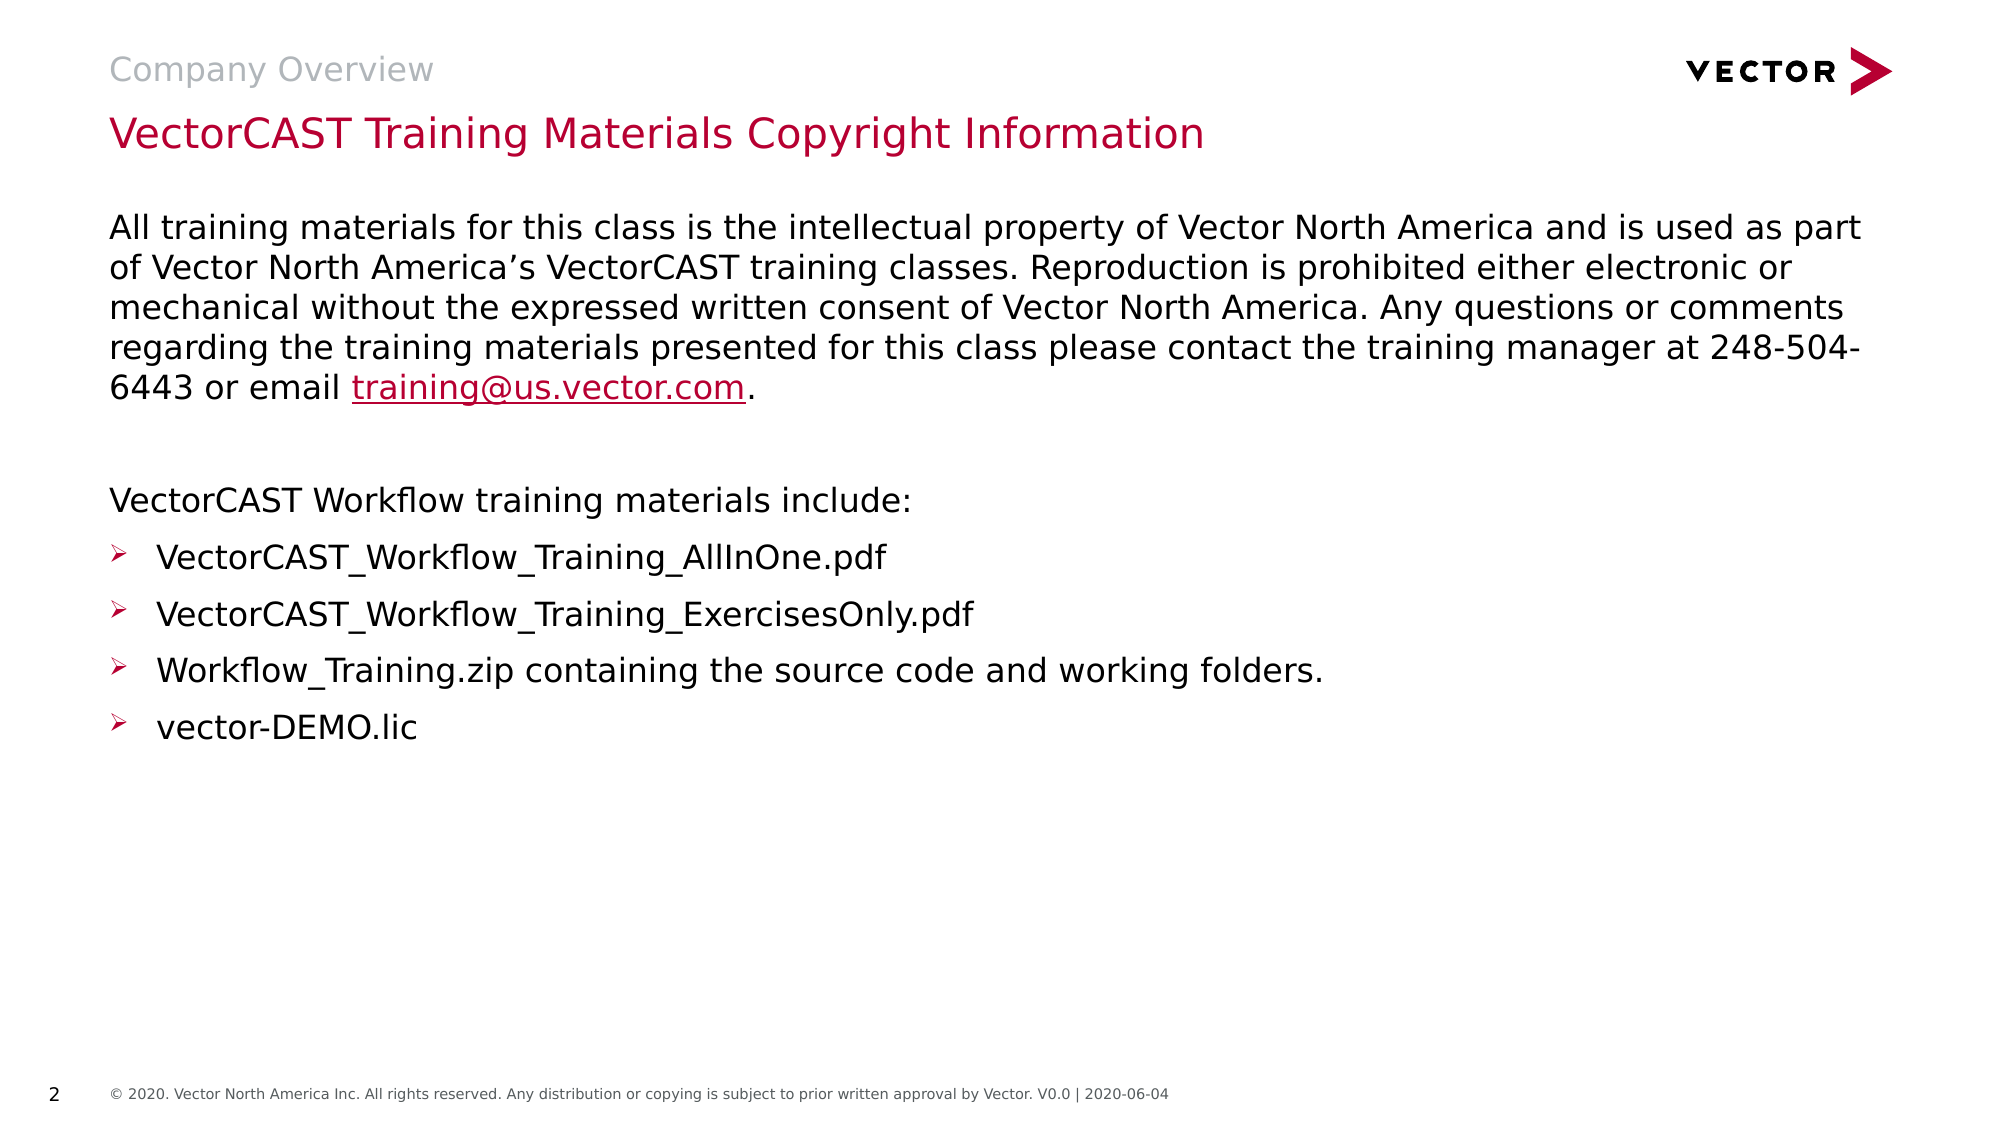

# Company Overview
VectorCAST Training Materials Copyright Information
All training materials for this class is the intellectual property of Vector North America and is used as part of Vector North America’s VectorCAST training classes. Reproduction is prohibited either electronic or mechanical without the expressed written consent of Vector North America. Any questions or comments regarding the training materials presented for this class please contact the training manager at 248-504-6443 or email training@us.vector.com.

VectorCAST Workflow training materials include:
VectorCAST_Workflow_Training_AllInOne.pdf
VectorCAST_Workflow_Training_ExercisesOnly.pdf
Workflow_Training.zip containing the source code and working folders.
vector-DEMO.lic